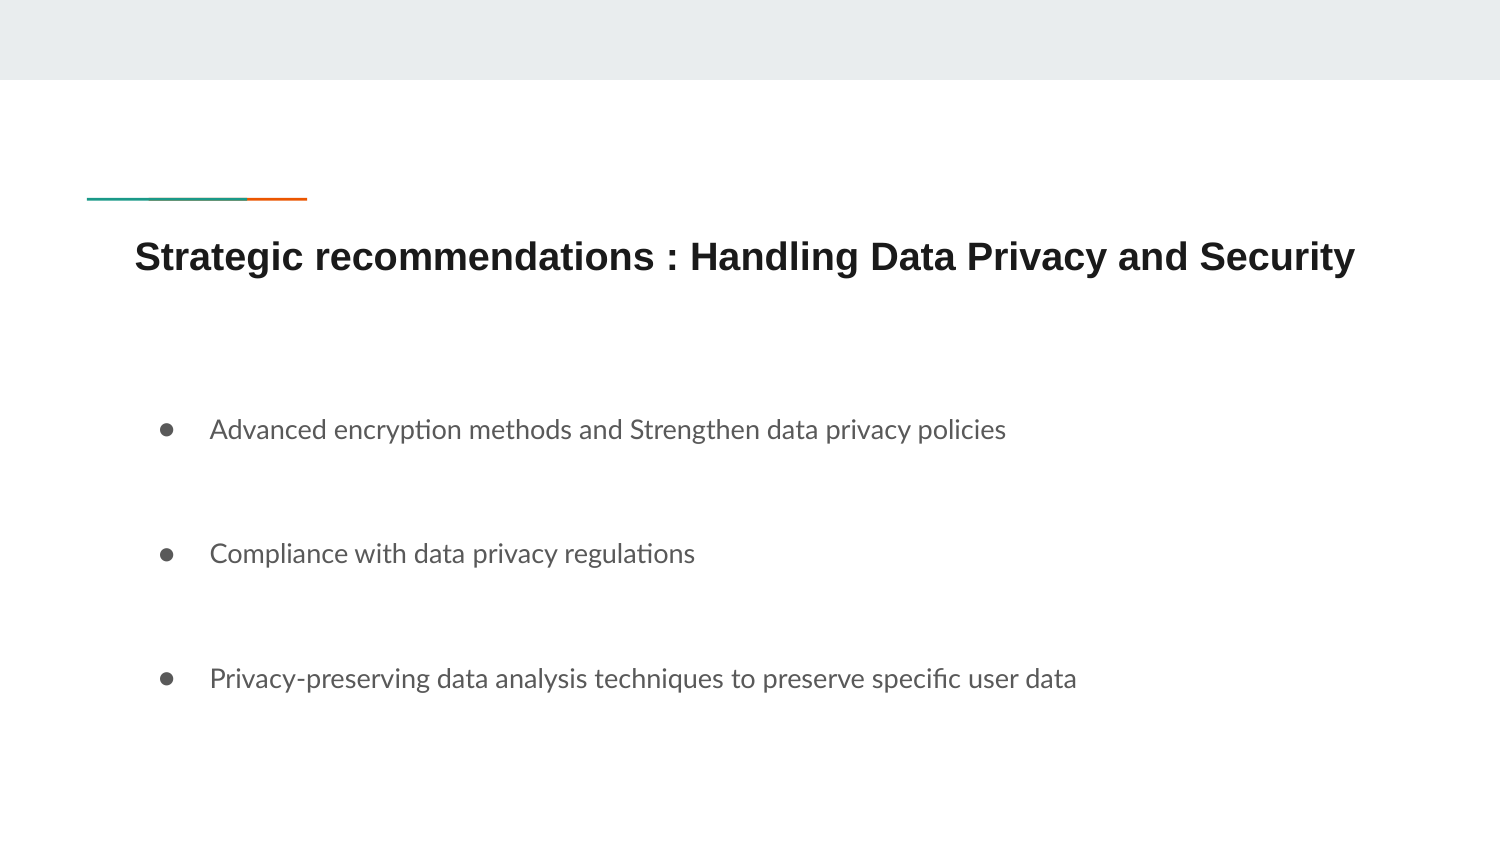

# Strategic recommendations : Handling Data Privacy and Security

Advanced encryption methods and Strengthen data privacy policies

Compliance with data privacy regulations

Privacy-preserving data analysis techniques to preserve specific user data